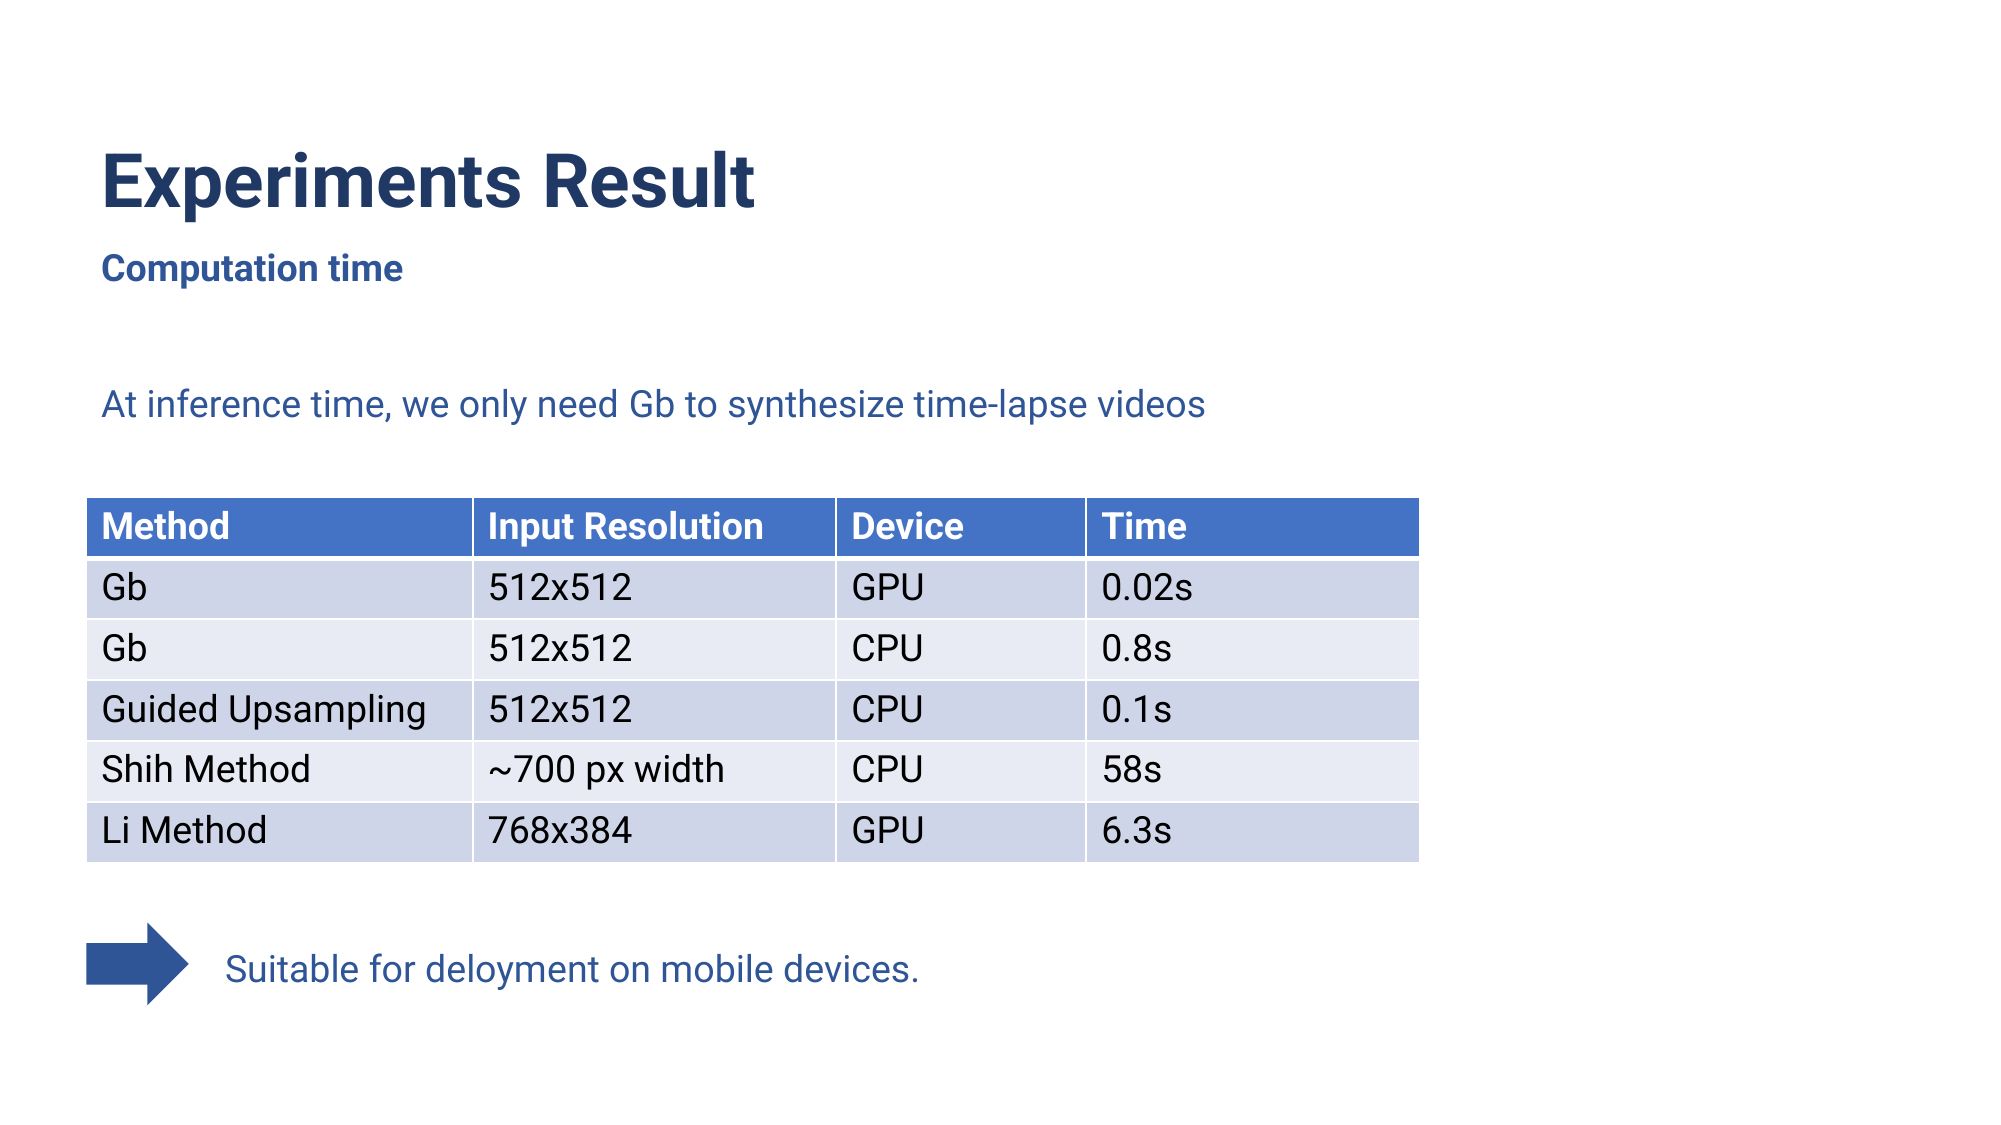

# Experiments Result
Computation time
At inference time, we only need Gb to synthesize time-lapse videos
| Method | Input Resolution | Device | Time |
| --- | --- | --- | --- |
| Gb | 512x512 | GPU | 0.02s |
| Gb | 512x512 | CPU | 0.8s |
| Guided Upsampling | 512x512 | CPU | 0.1s |
| Shih Method | ~700 px width | CPU | 58s |
| Li Method | 768x384 | GPU | 6.3s |

Suitable for deloyment on mobile devices.